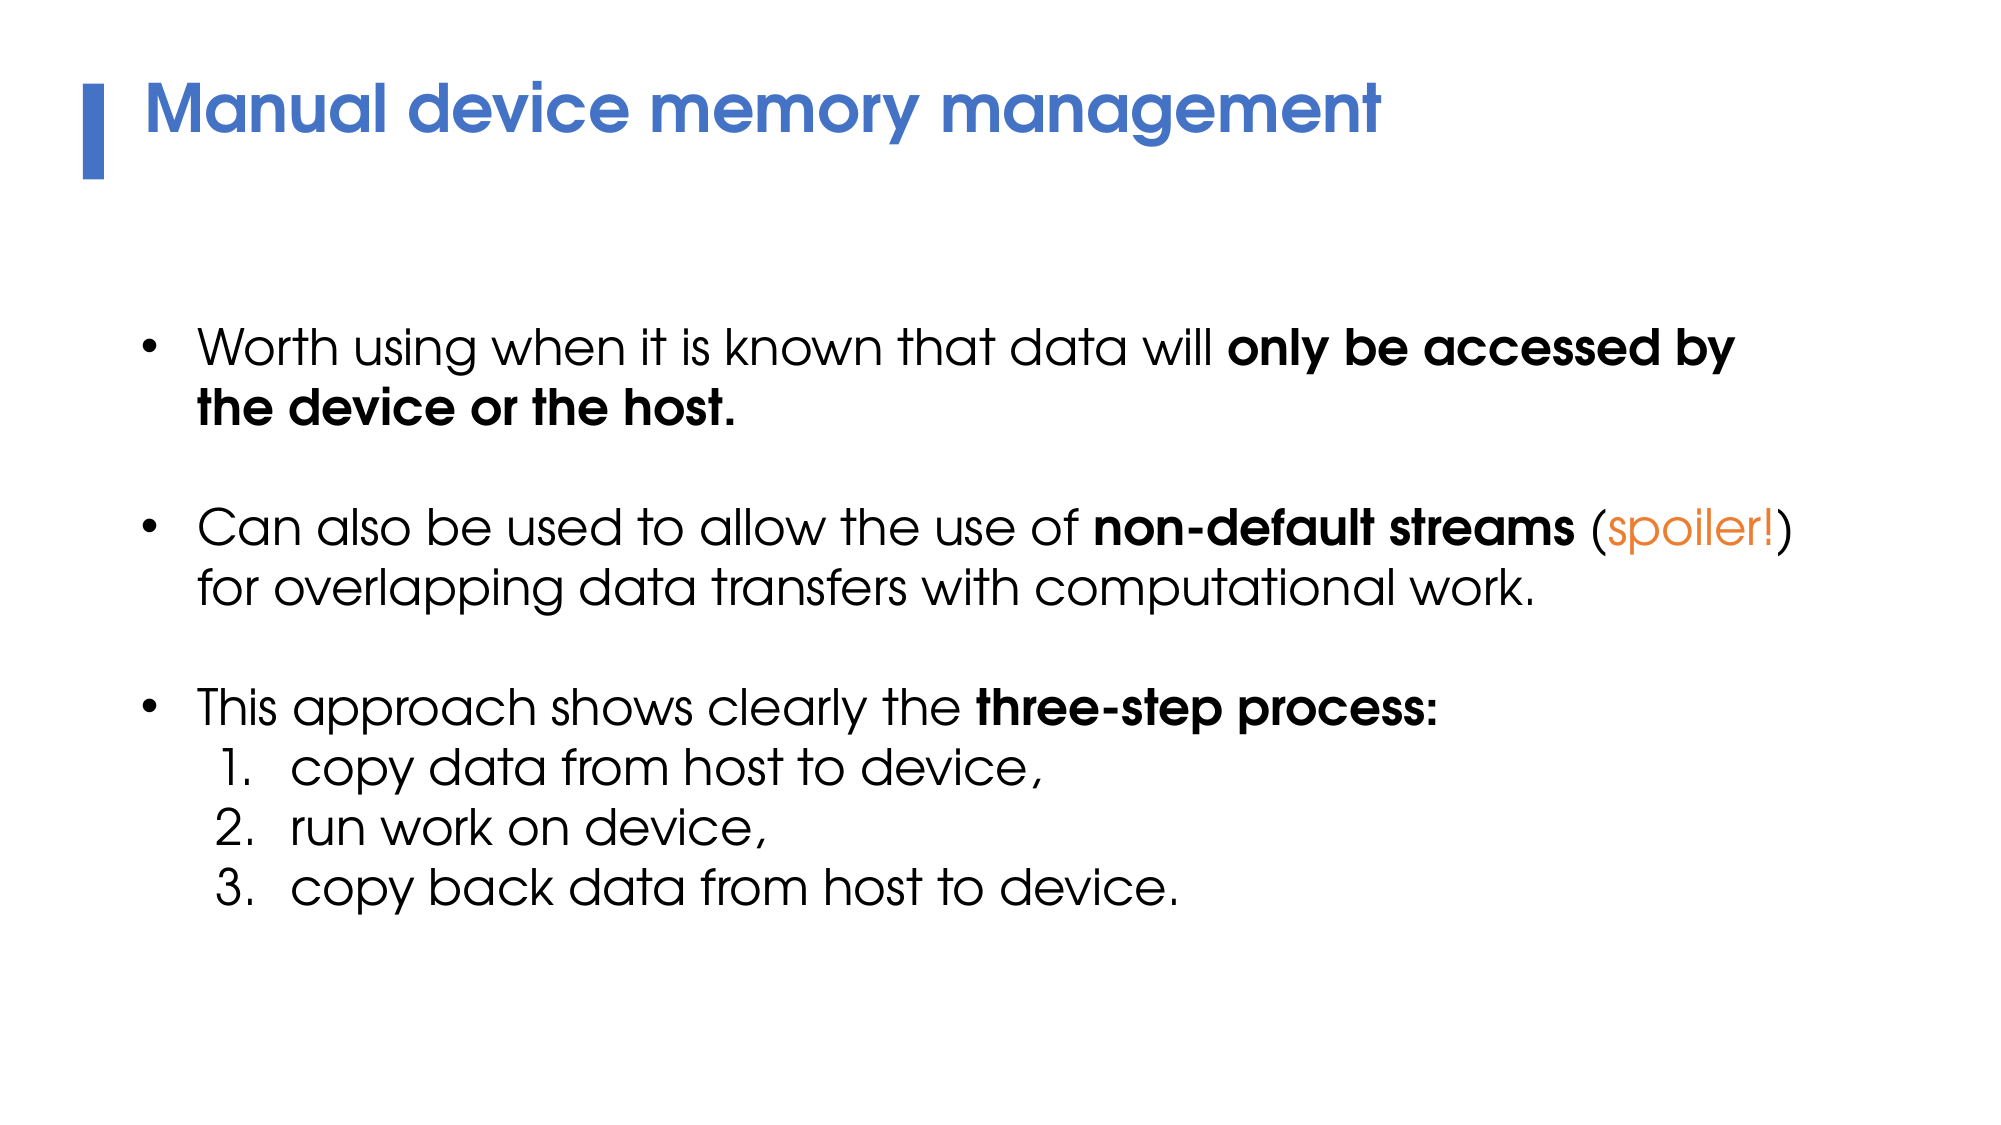

Manual device memory management

Worth using when it is known that data will only be accessed by the device or the host.

Can also be used to allow the use of non-default streams (spoiler!) for overlapping data transfers with computational work.

This approach shows clearly the three-step process:
copy data from host to device,
run work on device,
copy back data from host to device.